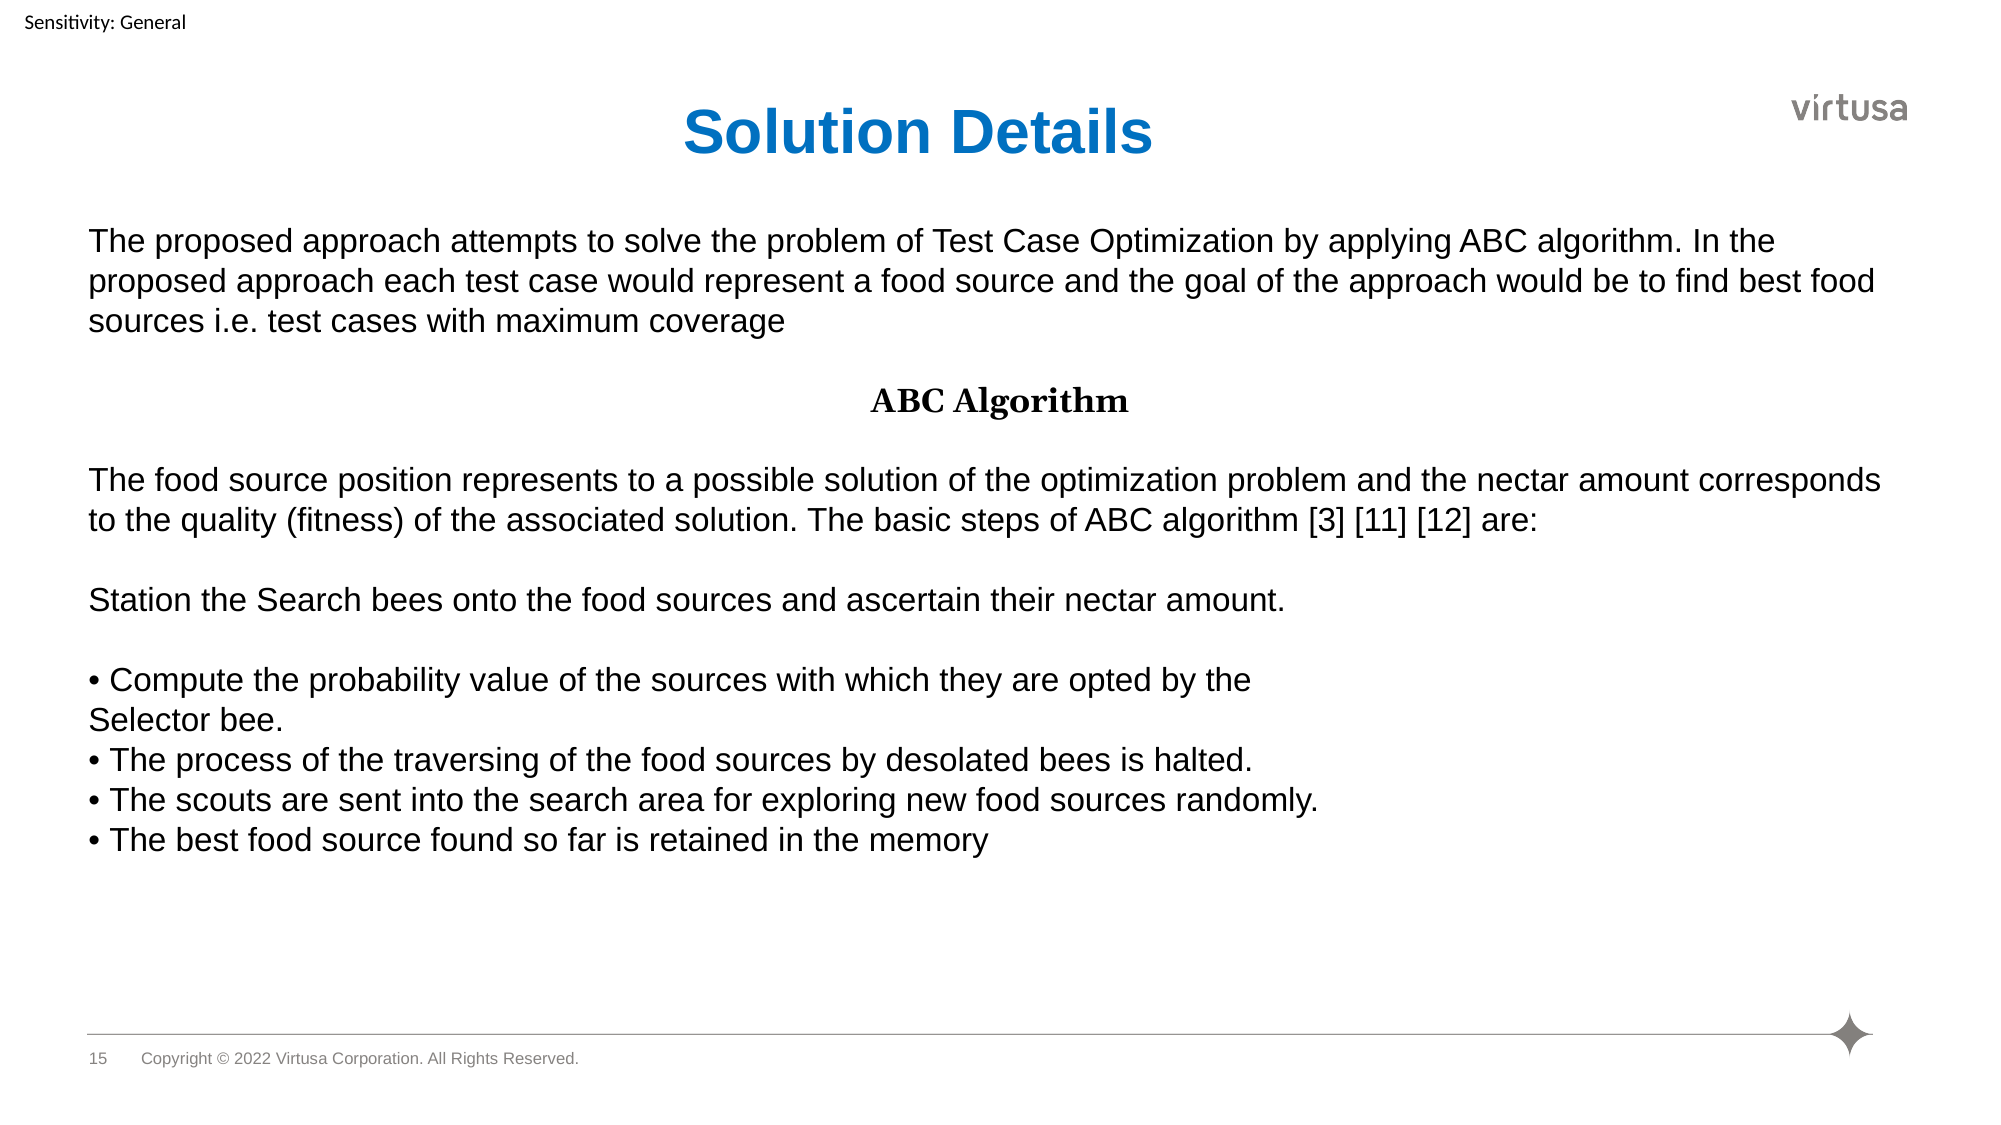

# Solution Details
The proposed approach attempts to solve the problem of Test Case Optimization by applying ABC algorithm. In the proposed approach each test case would represent a food source and the goal of the approach would be to find best food sources i.e. test cases with maximum coverage

ABC Algorithm

The food source position represents to a possible solution of the optimization problem and the nectar amount corresponds to the quality (fitness) of the associated solution. The basic steps of ABC algorithm [3] [11] [12] are:

Station the Search bees onto the food sources and ascertain their nectar amount.

• Compute the probability value of the sources with which they are opted by the
Selector bee.
• The process of the traversing of the food sources by desolated bees is halted.
• The scouts are sent into the search area for exploring new food sources randomly.
• The best food source found so far is retained in the memory